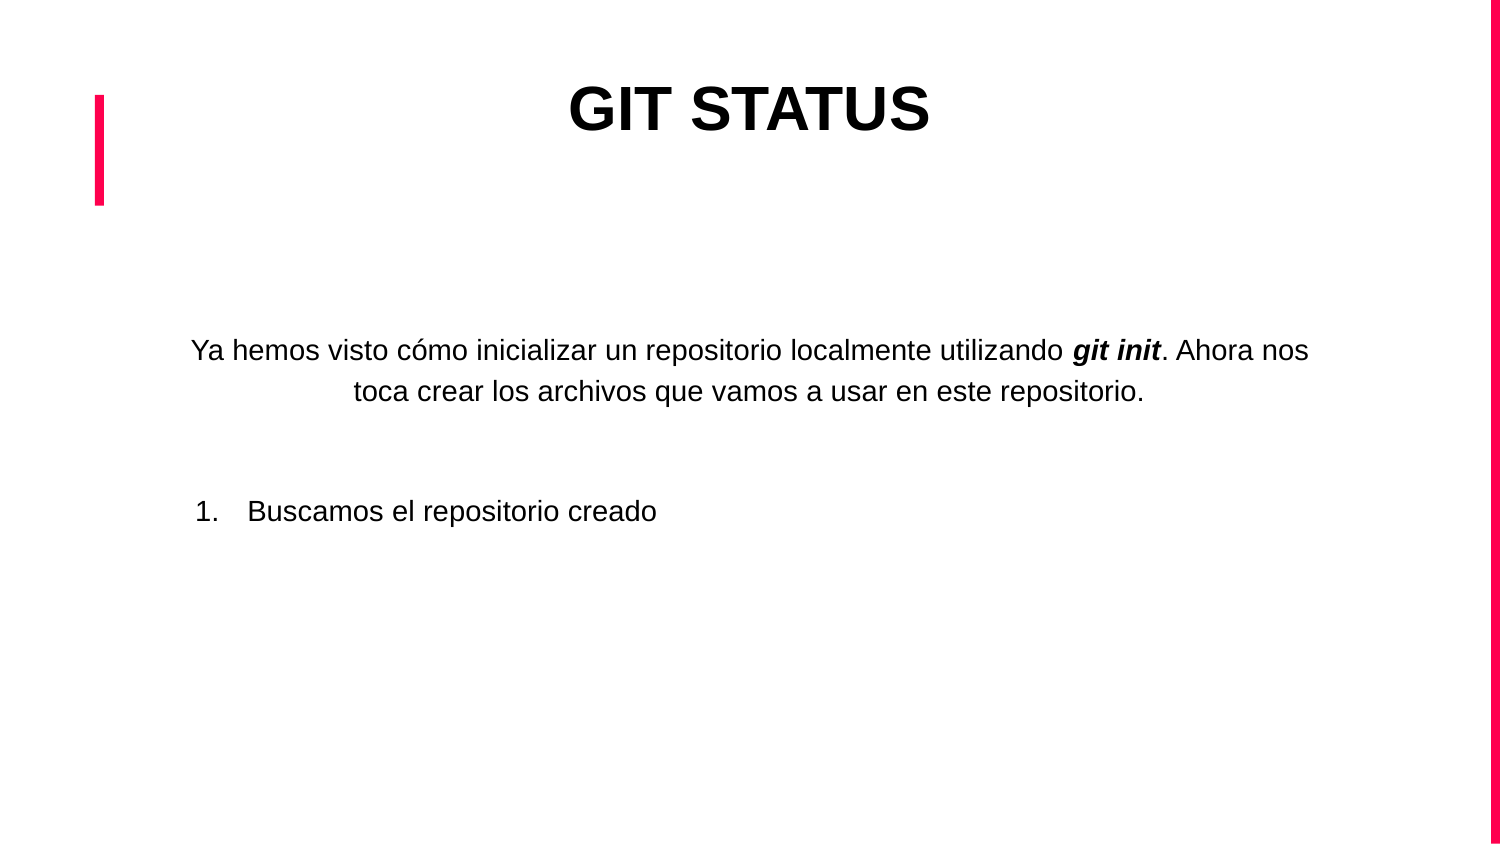

GIT STATUS

Ya hemos visto cómo inicializar un repositorio localmente utilizando git init. Ahora nos toca crear los archivos que vamos a usar en este repositorio.

Buscamos el repositorio creado